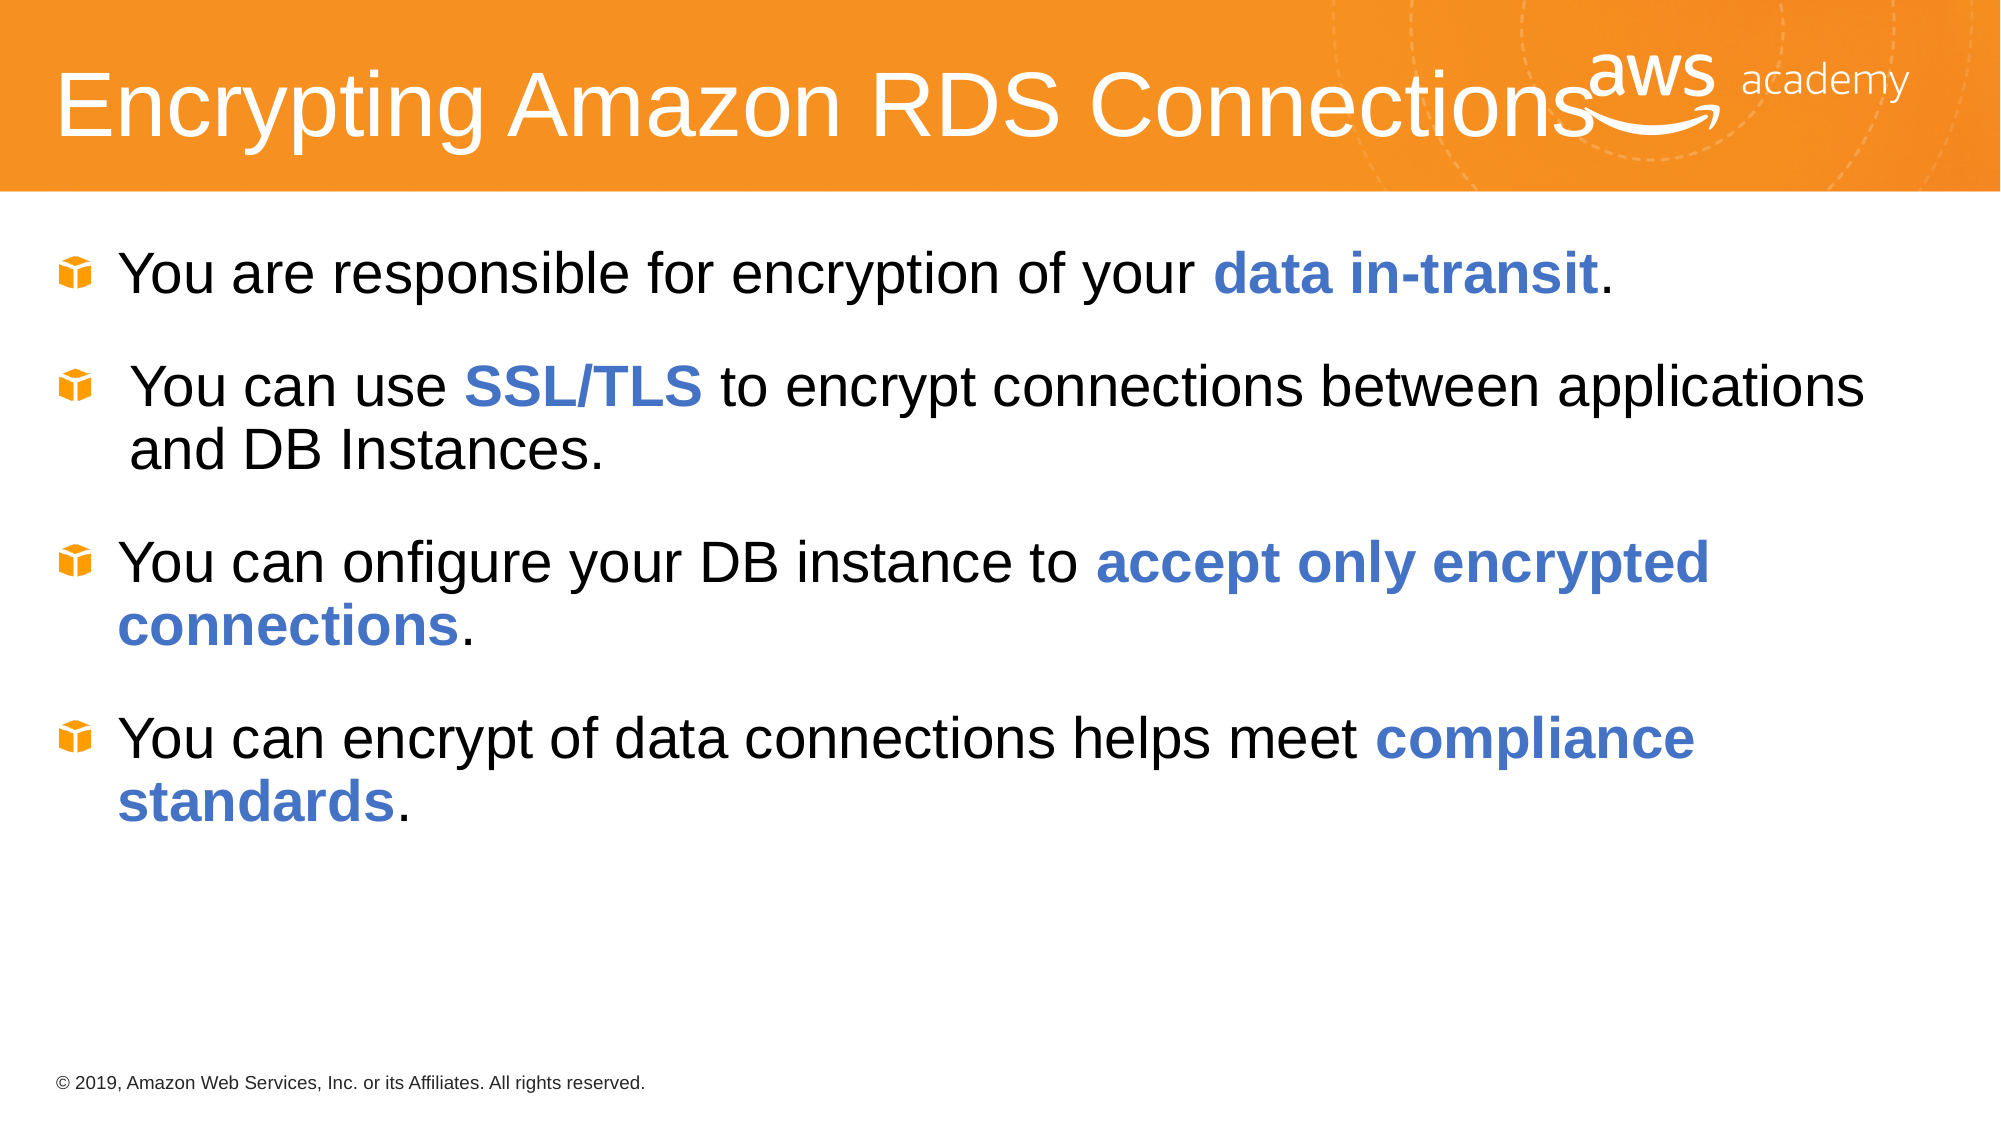

# Encrypting Amazon RDS Connections
You are responsible for encryption of your data in-transit.
You can use SSL/TLS to encrypt connections between applications and DB Instances.
You can onfigure your DB instance to accept only encrypted connections.
You can encrypt of data connections helps meet compliance standards.